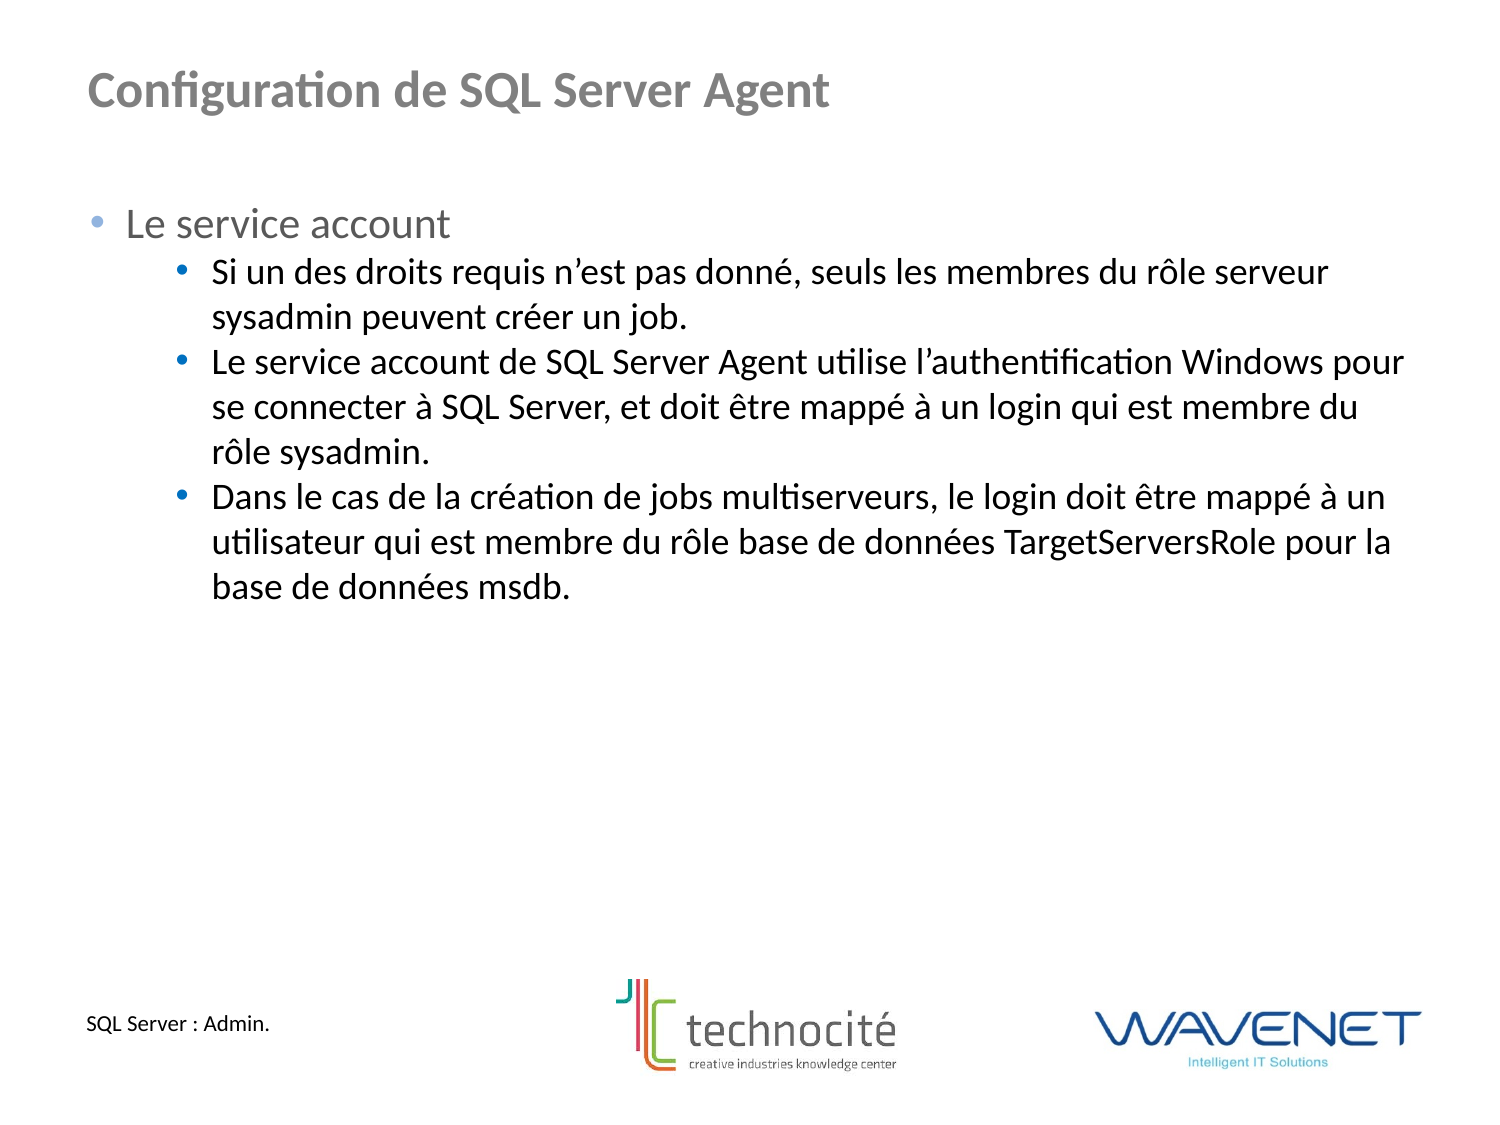

Configuration de SQL Server Agent
Le service account
Si un des droits requis n’est pas donné, seuls les membres du rôle serveur sysadmin peuvent créer un job.
Le service account de SQL Server Agent utilise l’authentification Windows pour se connecter à SQL Server, et doit être mappé à un login qui est membre du rôle sysadmin.
Dans le cas de la création de jobs multiserveurs, le login doit être mappé à un utilisateur qui est membre du rôle base de données TargetServersRole pour la base de données msdb.
SQL Server : Admin.